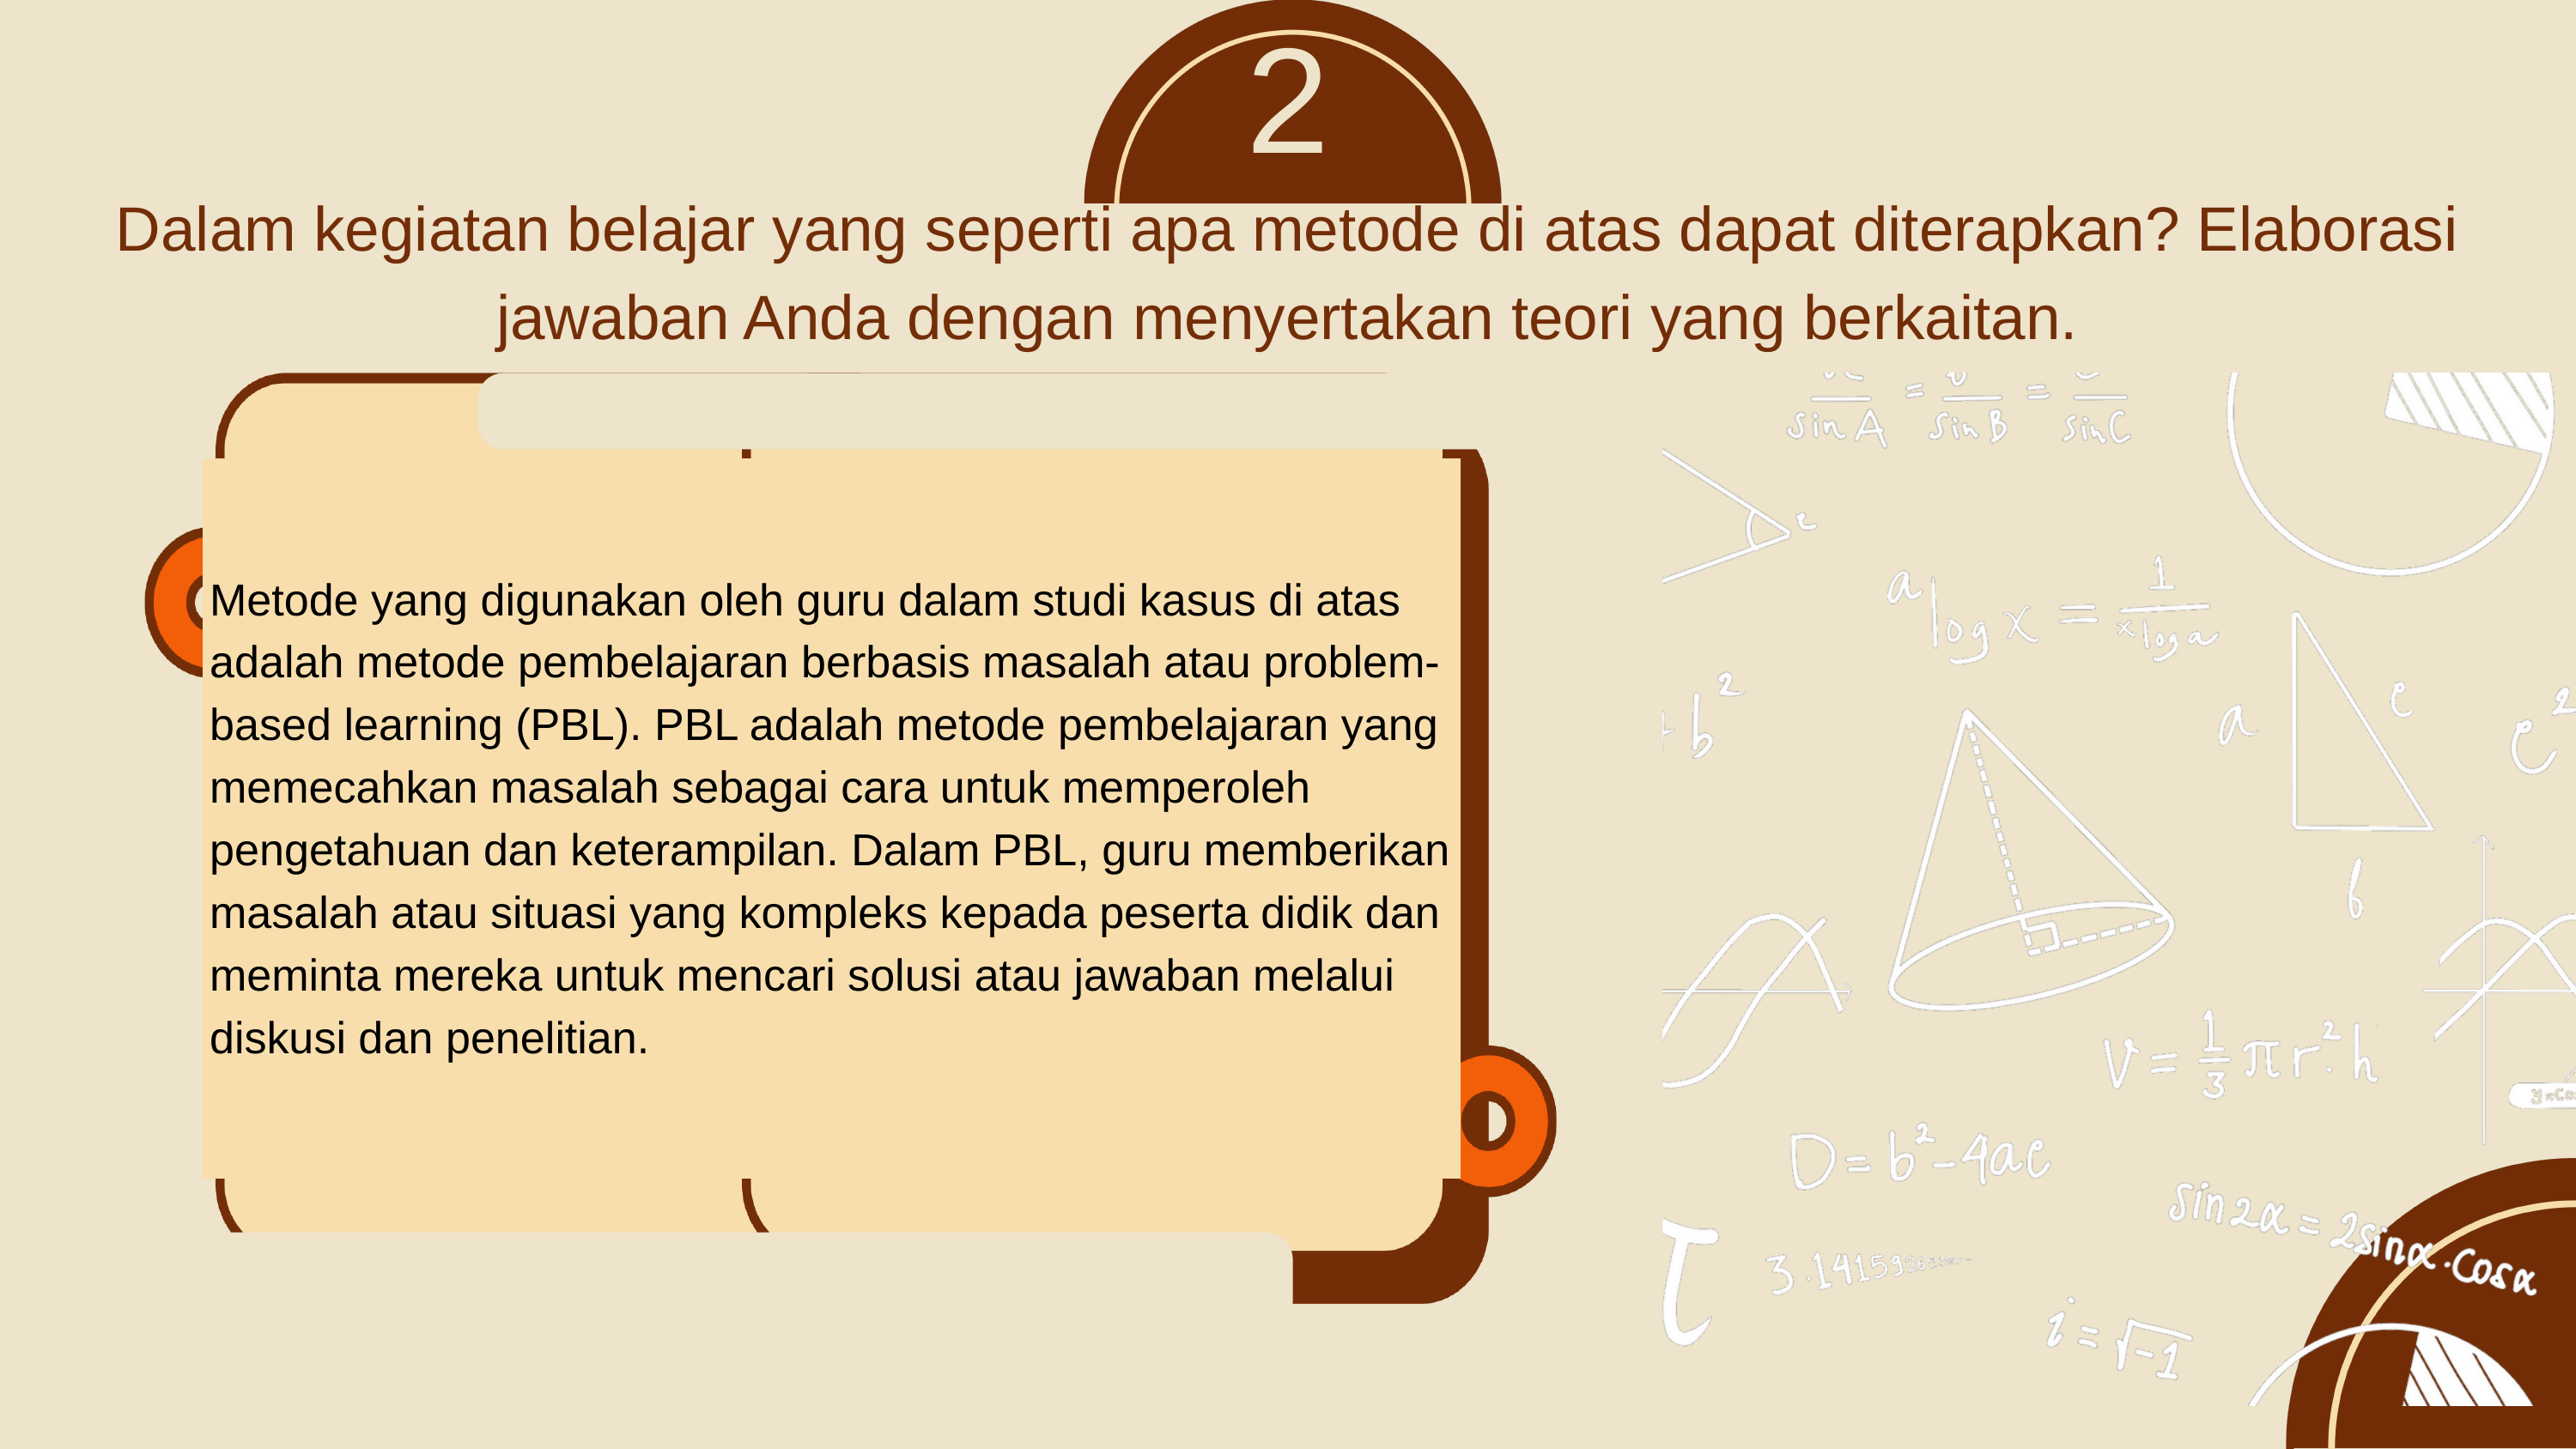

2
Dalam kegiatan belajar yang seperti apa metode di atas dapat diterapkan? Elaborasi jawaban Anda dengan menyertakan teori yang berkaitan.

Metode yang digunakan oleh guru dalam studi kasus di atas adalah metode pembelajaran berbasis masalah atau problem-based learning (PBL). PBL adalah metode pembelajaran yang memecahkan masalah sebagai cara untuk memperoleh pengetahuan dan keterampilan. Dalam PBL, guru memberikan masalah atau situasi yang kompleks kepada peserta didik dan meminta mereka untuk mencari solusi atau jawaban melalui diskusi dan penelitian.